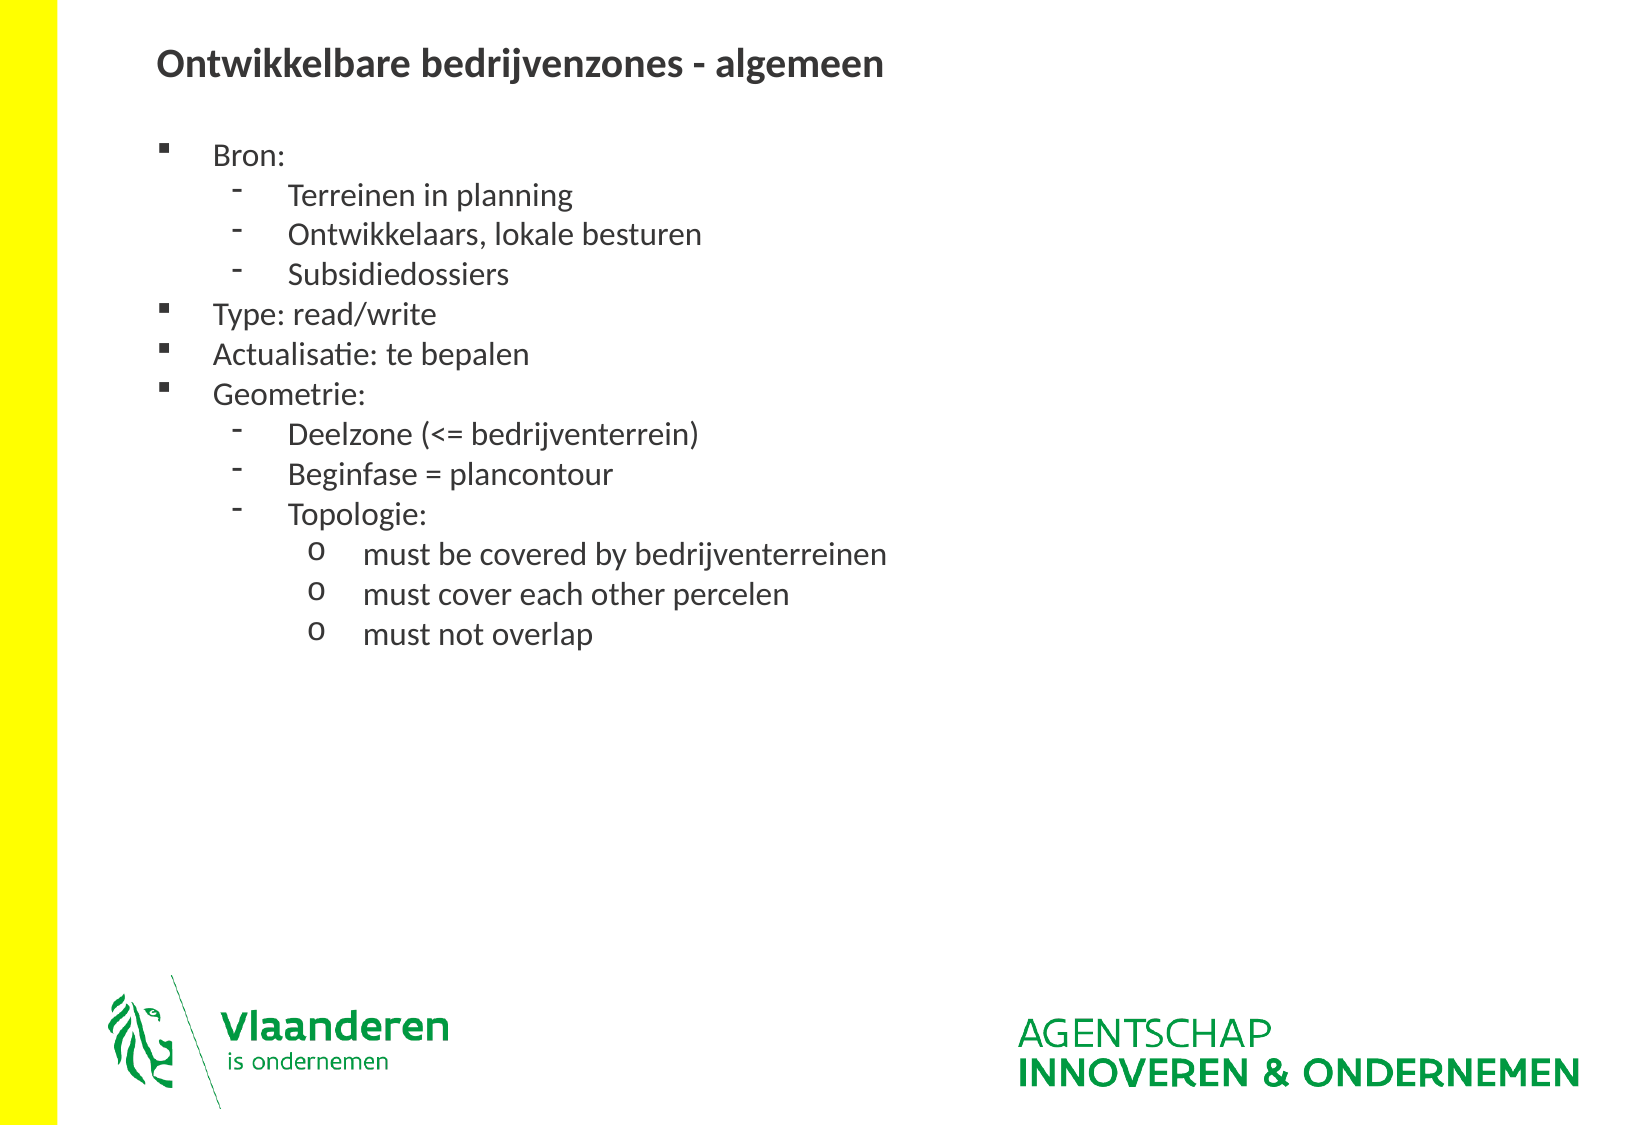

Ontwikkelbare bedrijvenzones - algemeen
Bron:
Terreinen in planning
Ontwikkelaars, lokale besturen
Subsidiedossiers
Type: read/write
Actualisatie: te bepalen
Geometrie:
Deelzone (<= bedrijventerrein)
Beginfase = plancontour
Topologie:
must be covered by bedrijventerreinen
must cover each other percelen
must not overlap